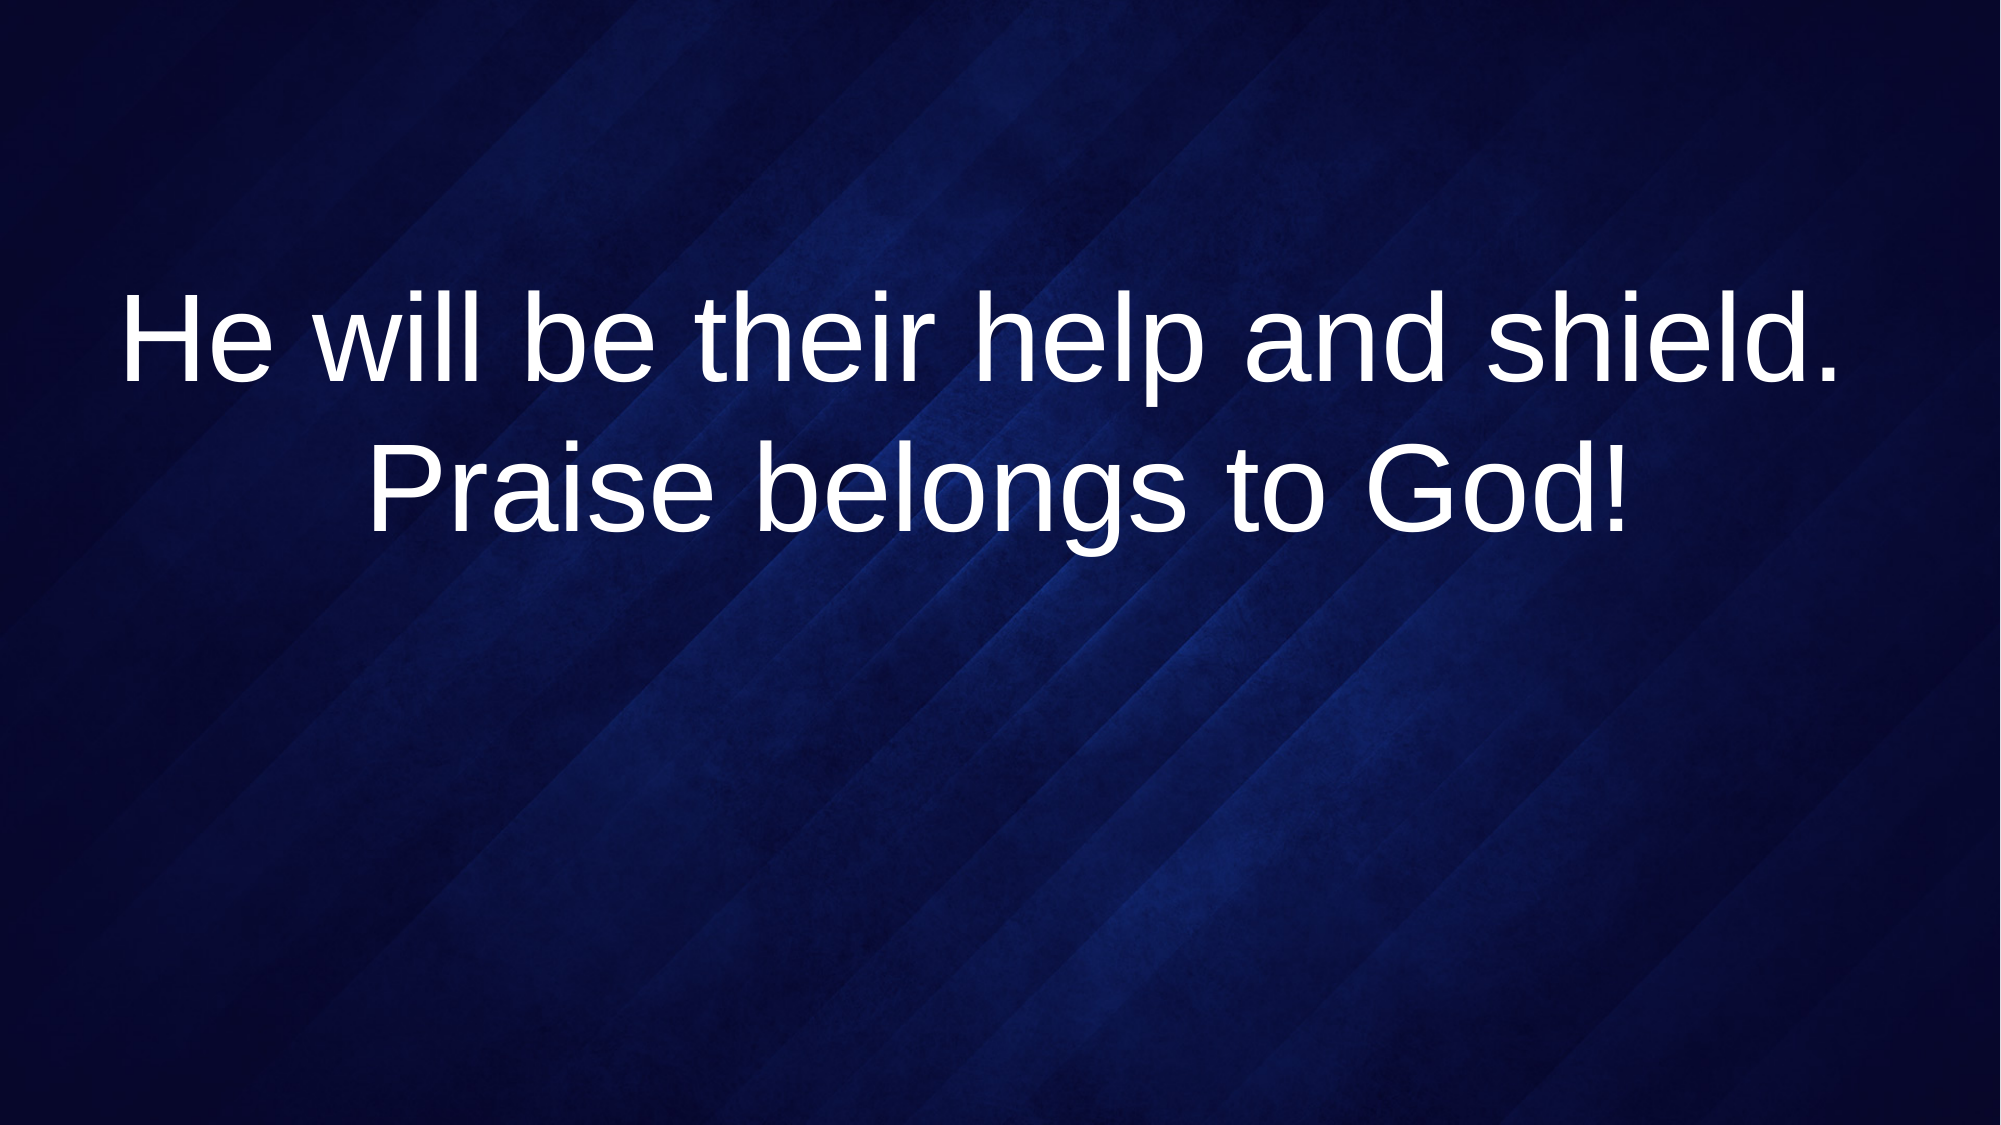

# He will be their help and shield. Praise belongs to God!